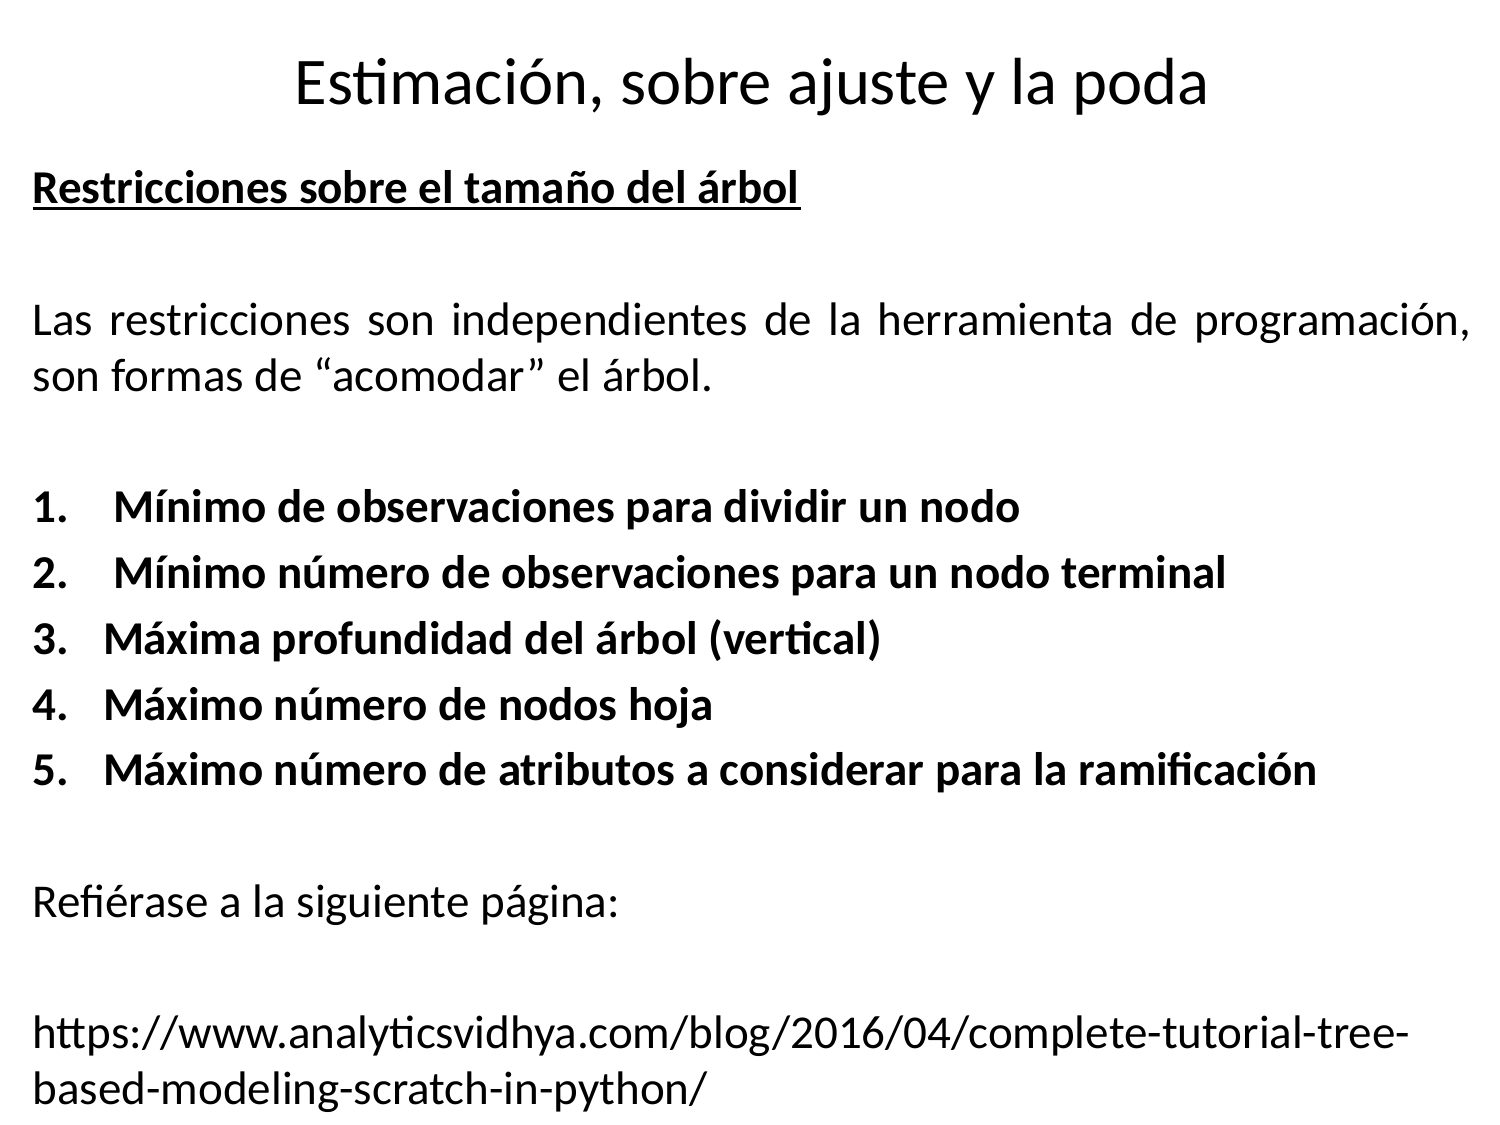

Estimación, sobre ajuste y la poda
Restricciones sobre el tamaño del árbol

Las restricciones son independientes de la herramienta de programación, son formas de “acomodar” el árbol.

 Mínimo de observaciones para dividir un nodo
 Mínimo número de observaciones para un nodo terminal
Máxima profundidad del árbol (vertical)
Máximo número de nodos hoja
Máximo número de atributos a considerar para la ramificación

Refiérase a la siguiente página:

https://www.analyticsvidhya.com/blog/2016/04/complete-tutorial-tree-based-modeling-scratch-in-python/